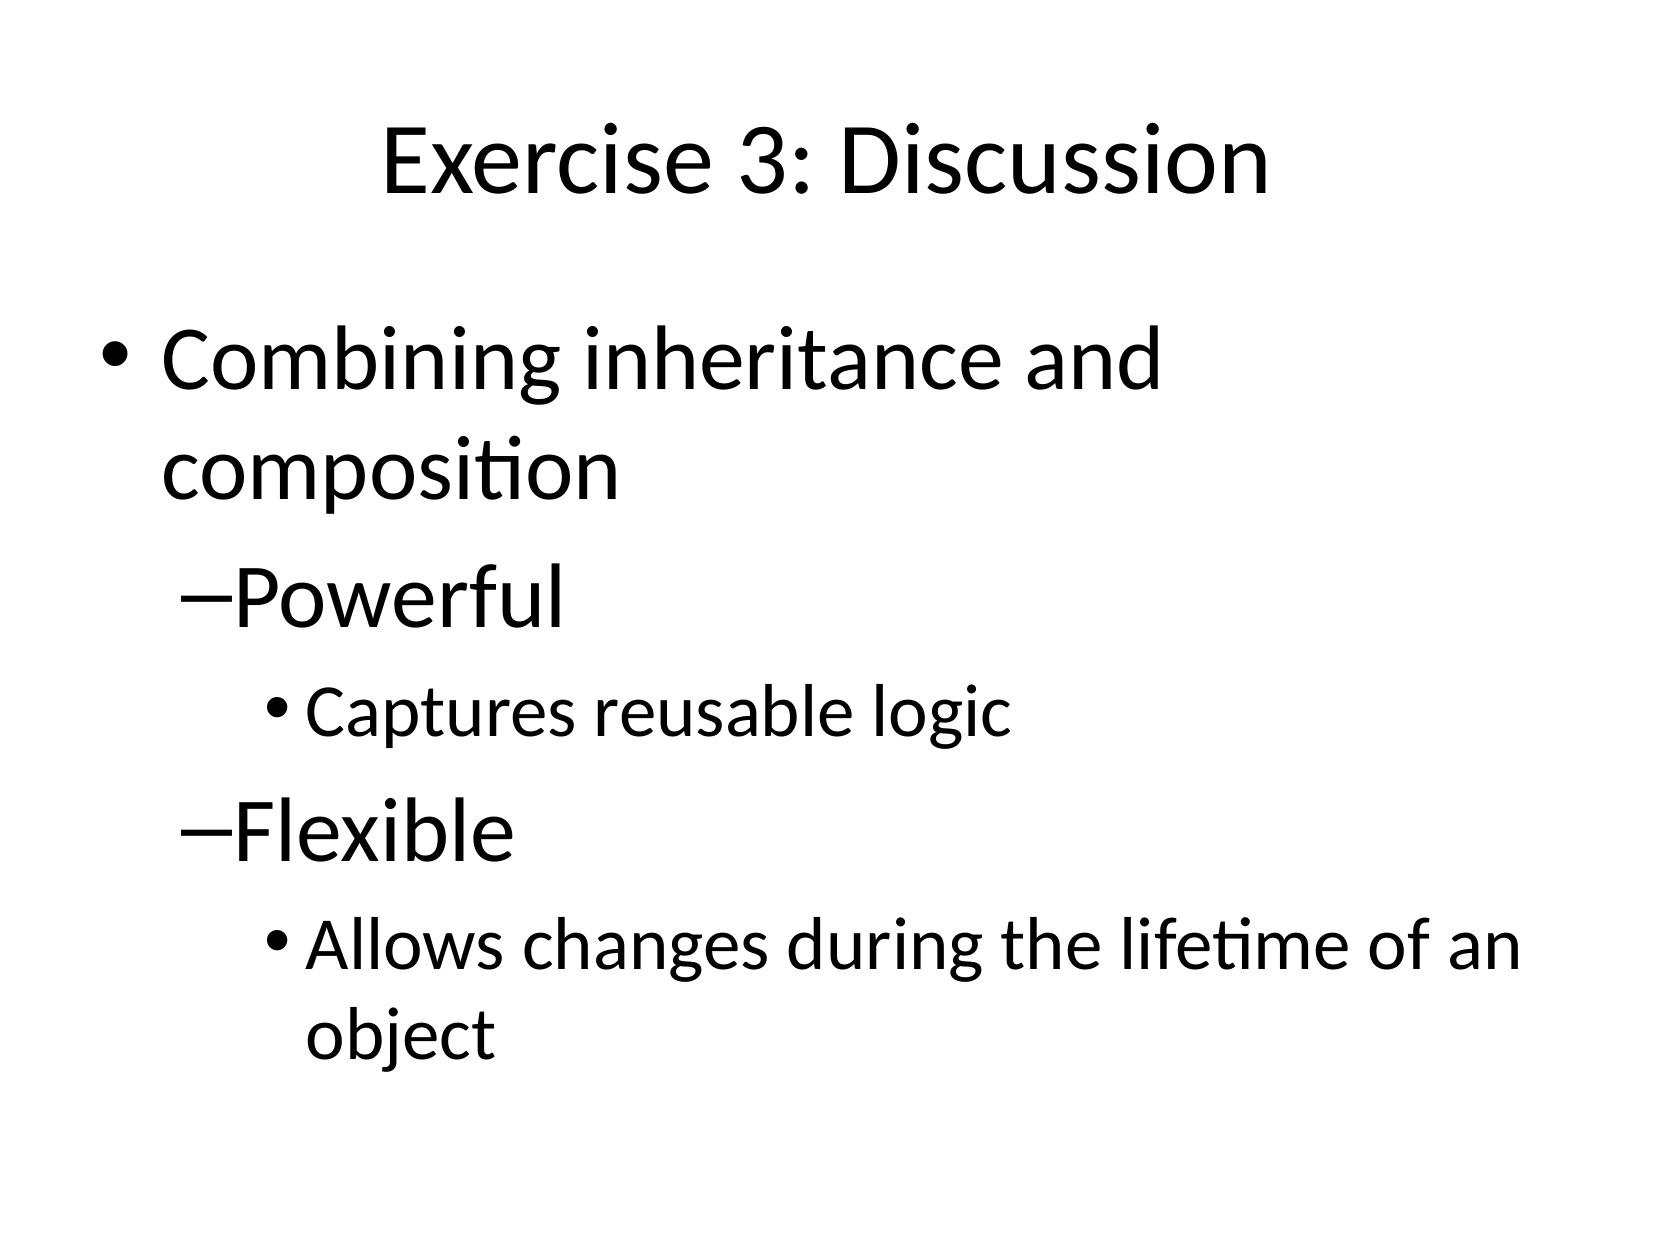

# Exercise 3: Discussion
Combining inheritance and composition
Powerful
Captures reusable logic
Flexible
Allows changes during the lifetime of an object